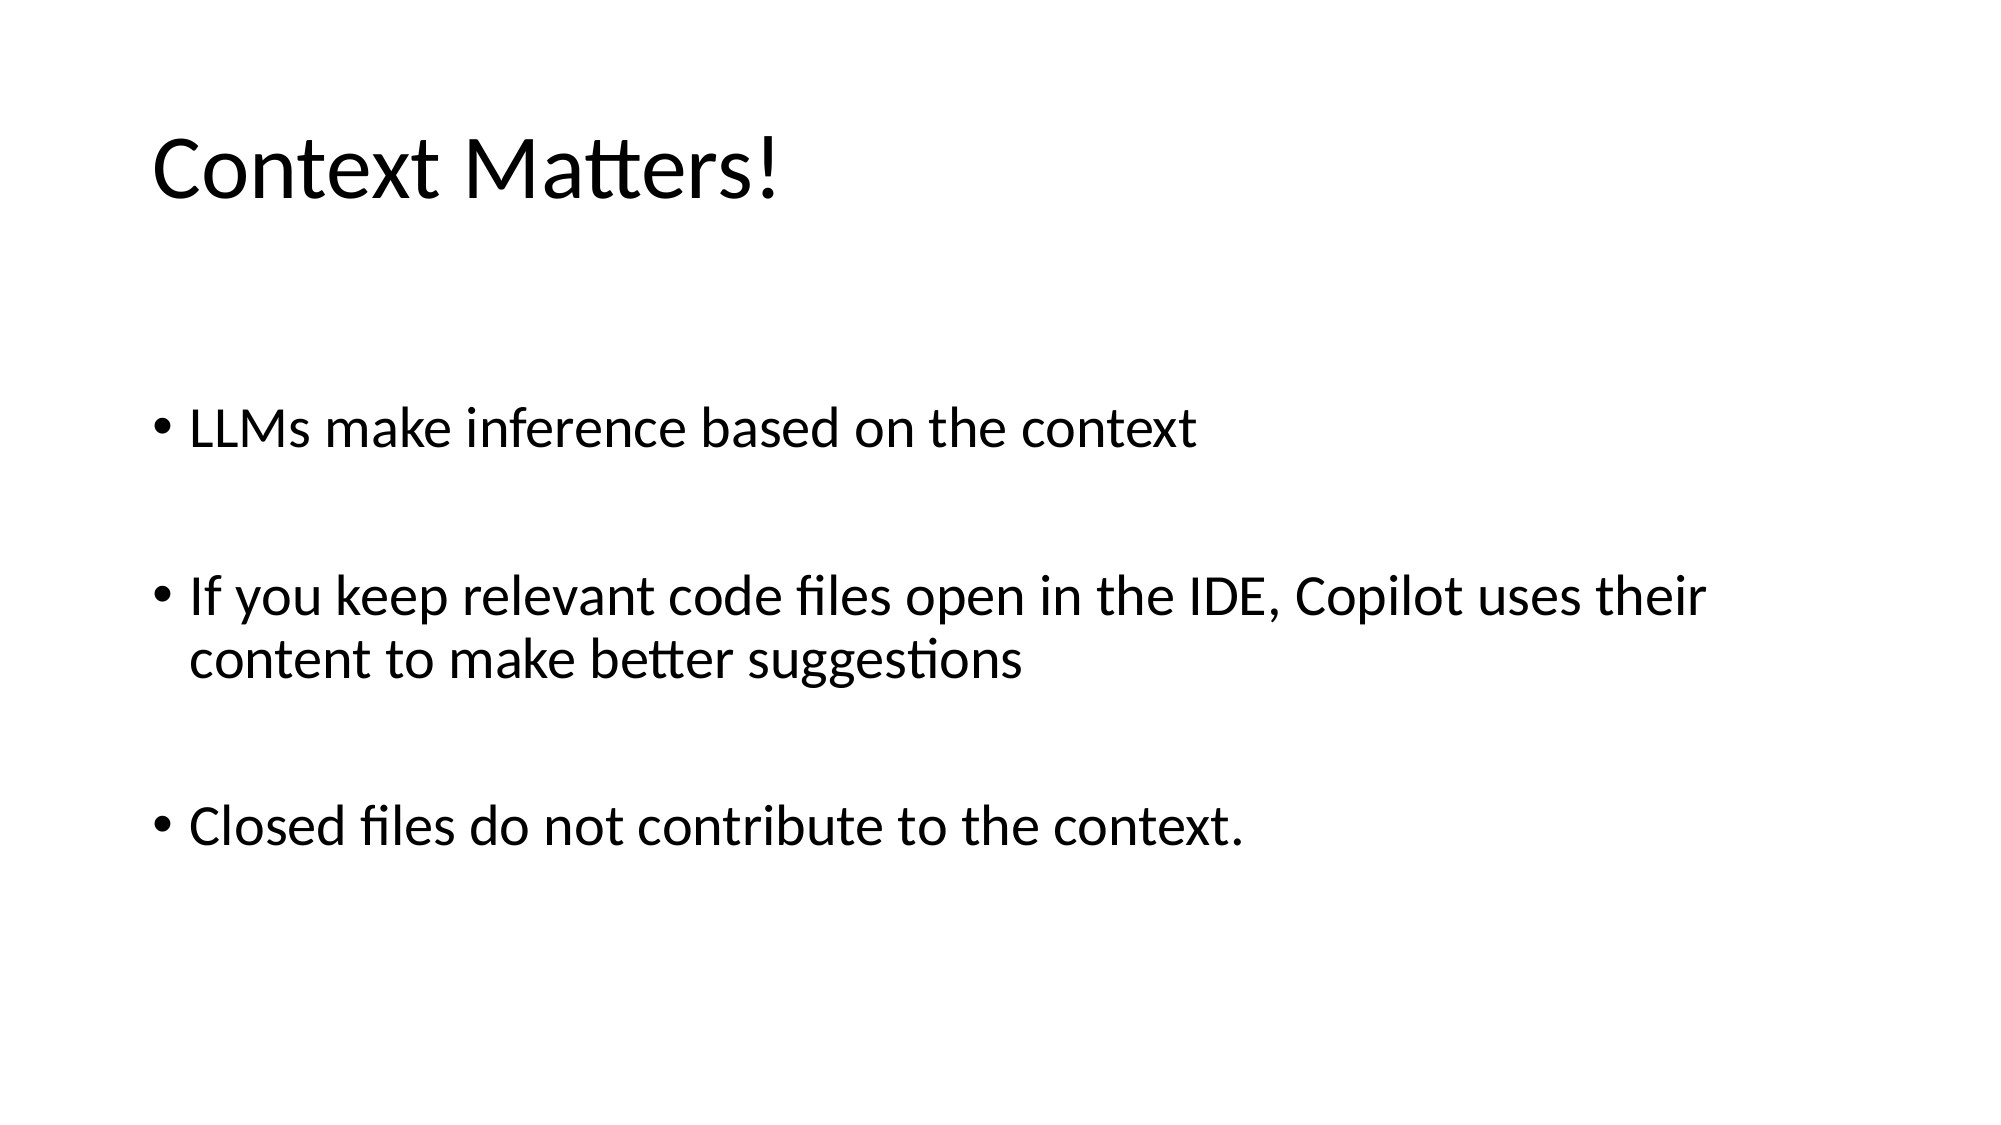

# Context Matters!

LLMs make inference based on the context

If you keep relevant code files open in the IDE, Copilot uses their content to make better suggestions

Closed files do not contribute to the context.